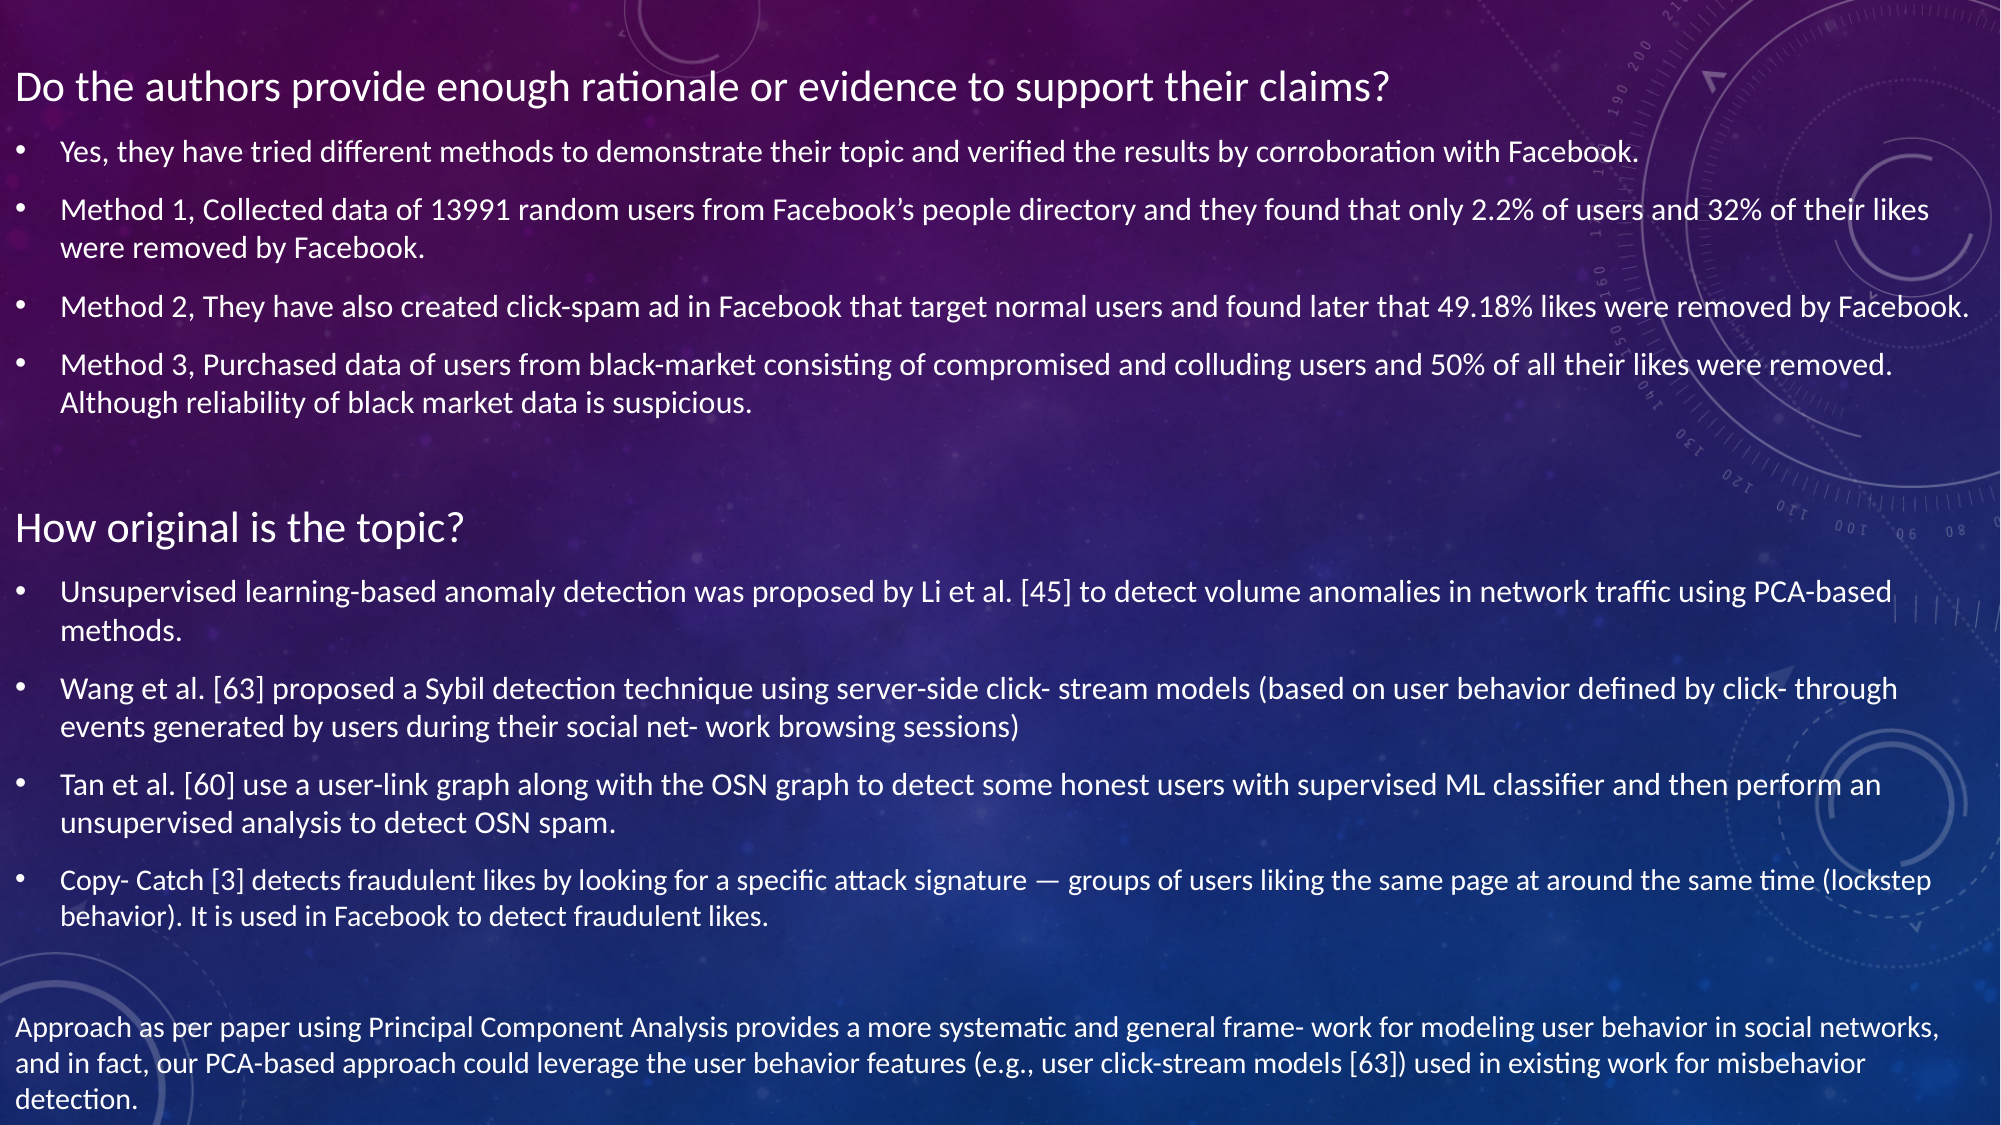

Do the authors provide enough rationale or evidence to support their claims?
Yes, they have tried different methods to demonstrate their topic and verified the results by corroboration with Facebook.
Method 1, Collected data of 13991 random users from Facebook’s people directory and they found that only 2.2% of users and 32% of their likes were removed by Facebook.
Method 2, They have also created click-spam ad in Facebook that target normal users and found later that 49.18% likes were removed by Facebook.
Method 3, Purchased data of users from black-market consisting of compromised and colluding users and 50% of all their likes were removed. Although reliability of black market data is suspicious.

How original is the topic?
Unsupervised learning-based anomaly detection was proposed by Li et al. [45] to detect volume anomalies in network traffic using PCA-based methods.
Wang et al. [63] proposed a Sybil detection technique using server-side click- stream models (based on user behavior defined by click- through events generated by users during their social net- work browsing sessions)
Tan et al. [60] use a user-link graph along with the OSN graph to detect some honest users with supervised ML classifier and then perform an unsupervised analysis to detect OSN spam.
Copy- Catch [3] detects fraudulent likes by looking for a specific attack signature — groups of users liking the same page at around the same time (lockstep behavior). It is used in Facebook to detect fraudulent likes.

Approach as per paper using Principal Component Analysis provides a more systematic and general frame- work for modeling user behavior in social networks, and in fact, our PCA-based approach could leverage the user behavior features (e.g., user click-stream models [63]) used in existing work for misbehavior detection.